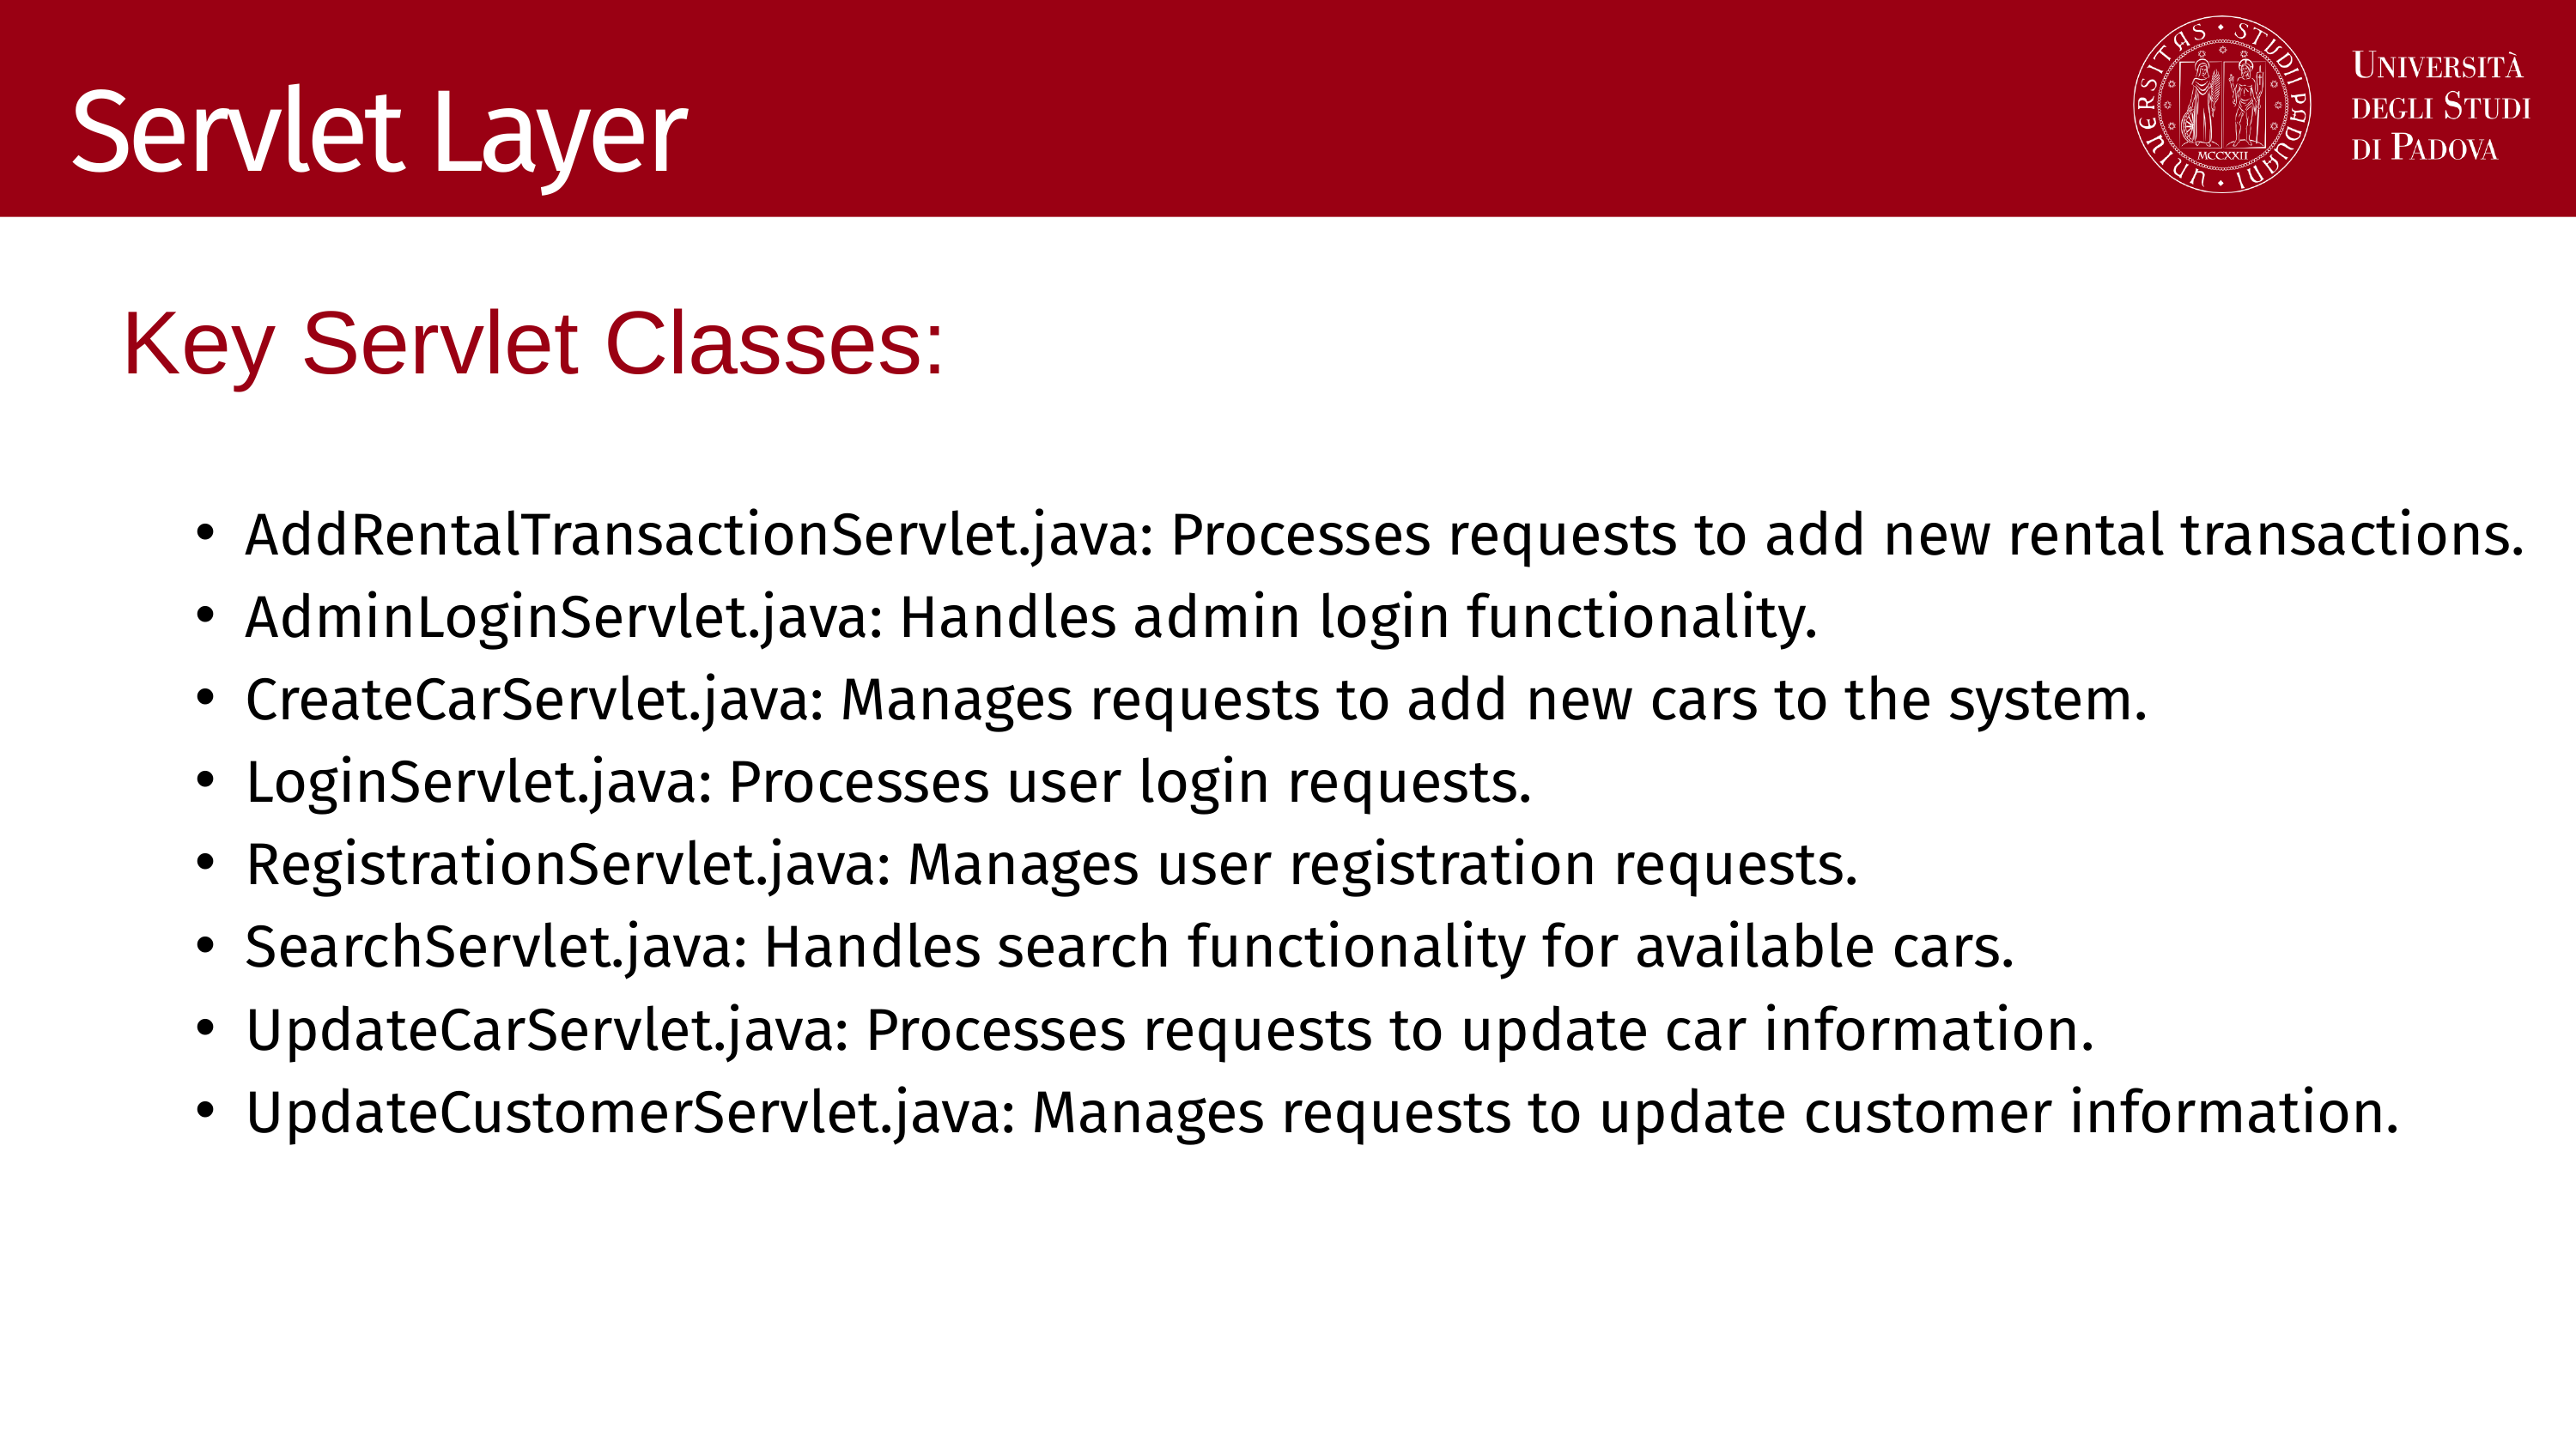

Servlet Layer
Key Servlet Classes:
AddRentalTransactionServlet.java: Processes requests to add new rental transactions.
AdminLoginServlet.java: Handles admin login functionality.
CreateCarServlet.java: Manages requests to add new cars to the system.
LoginServlet.java: Processes user login requests.
RegistrationServlet.java: Manages user registration requests.
SearchServlet.java: Handles search functionality for available cars.
UpdateCarServlet.java: Processes requests to update car information.
UpdateCustomerServlet.java: Manages requests to update customer information.